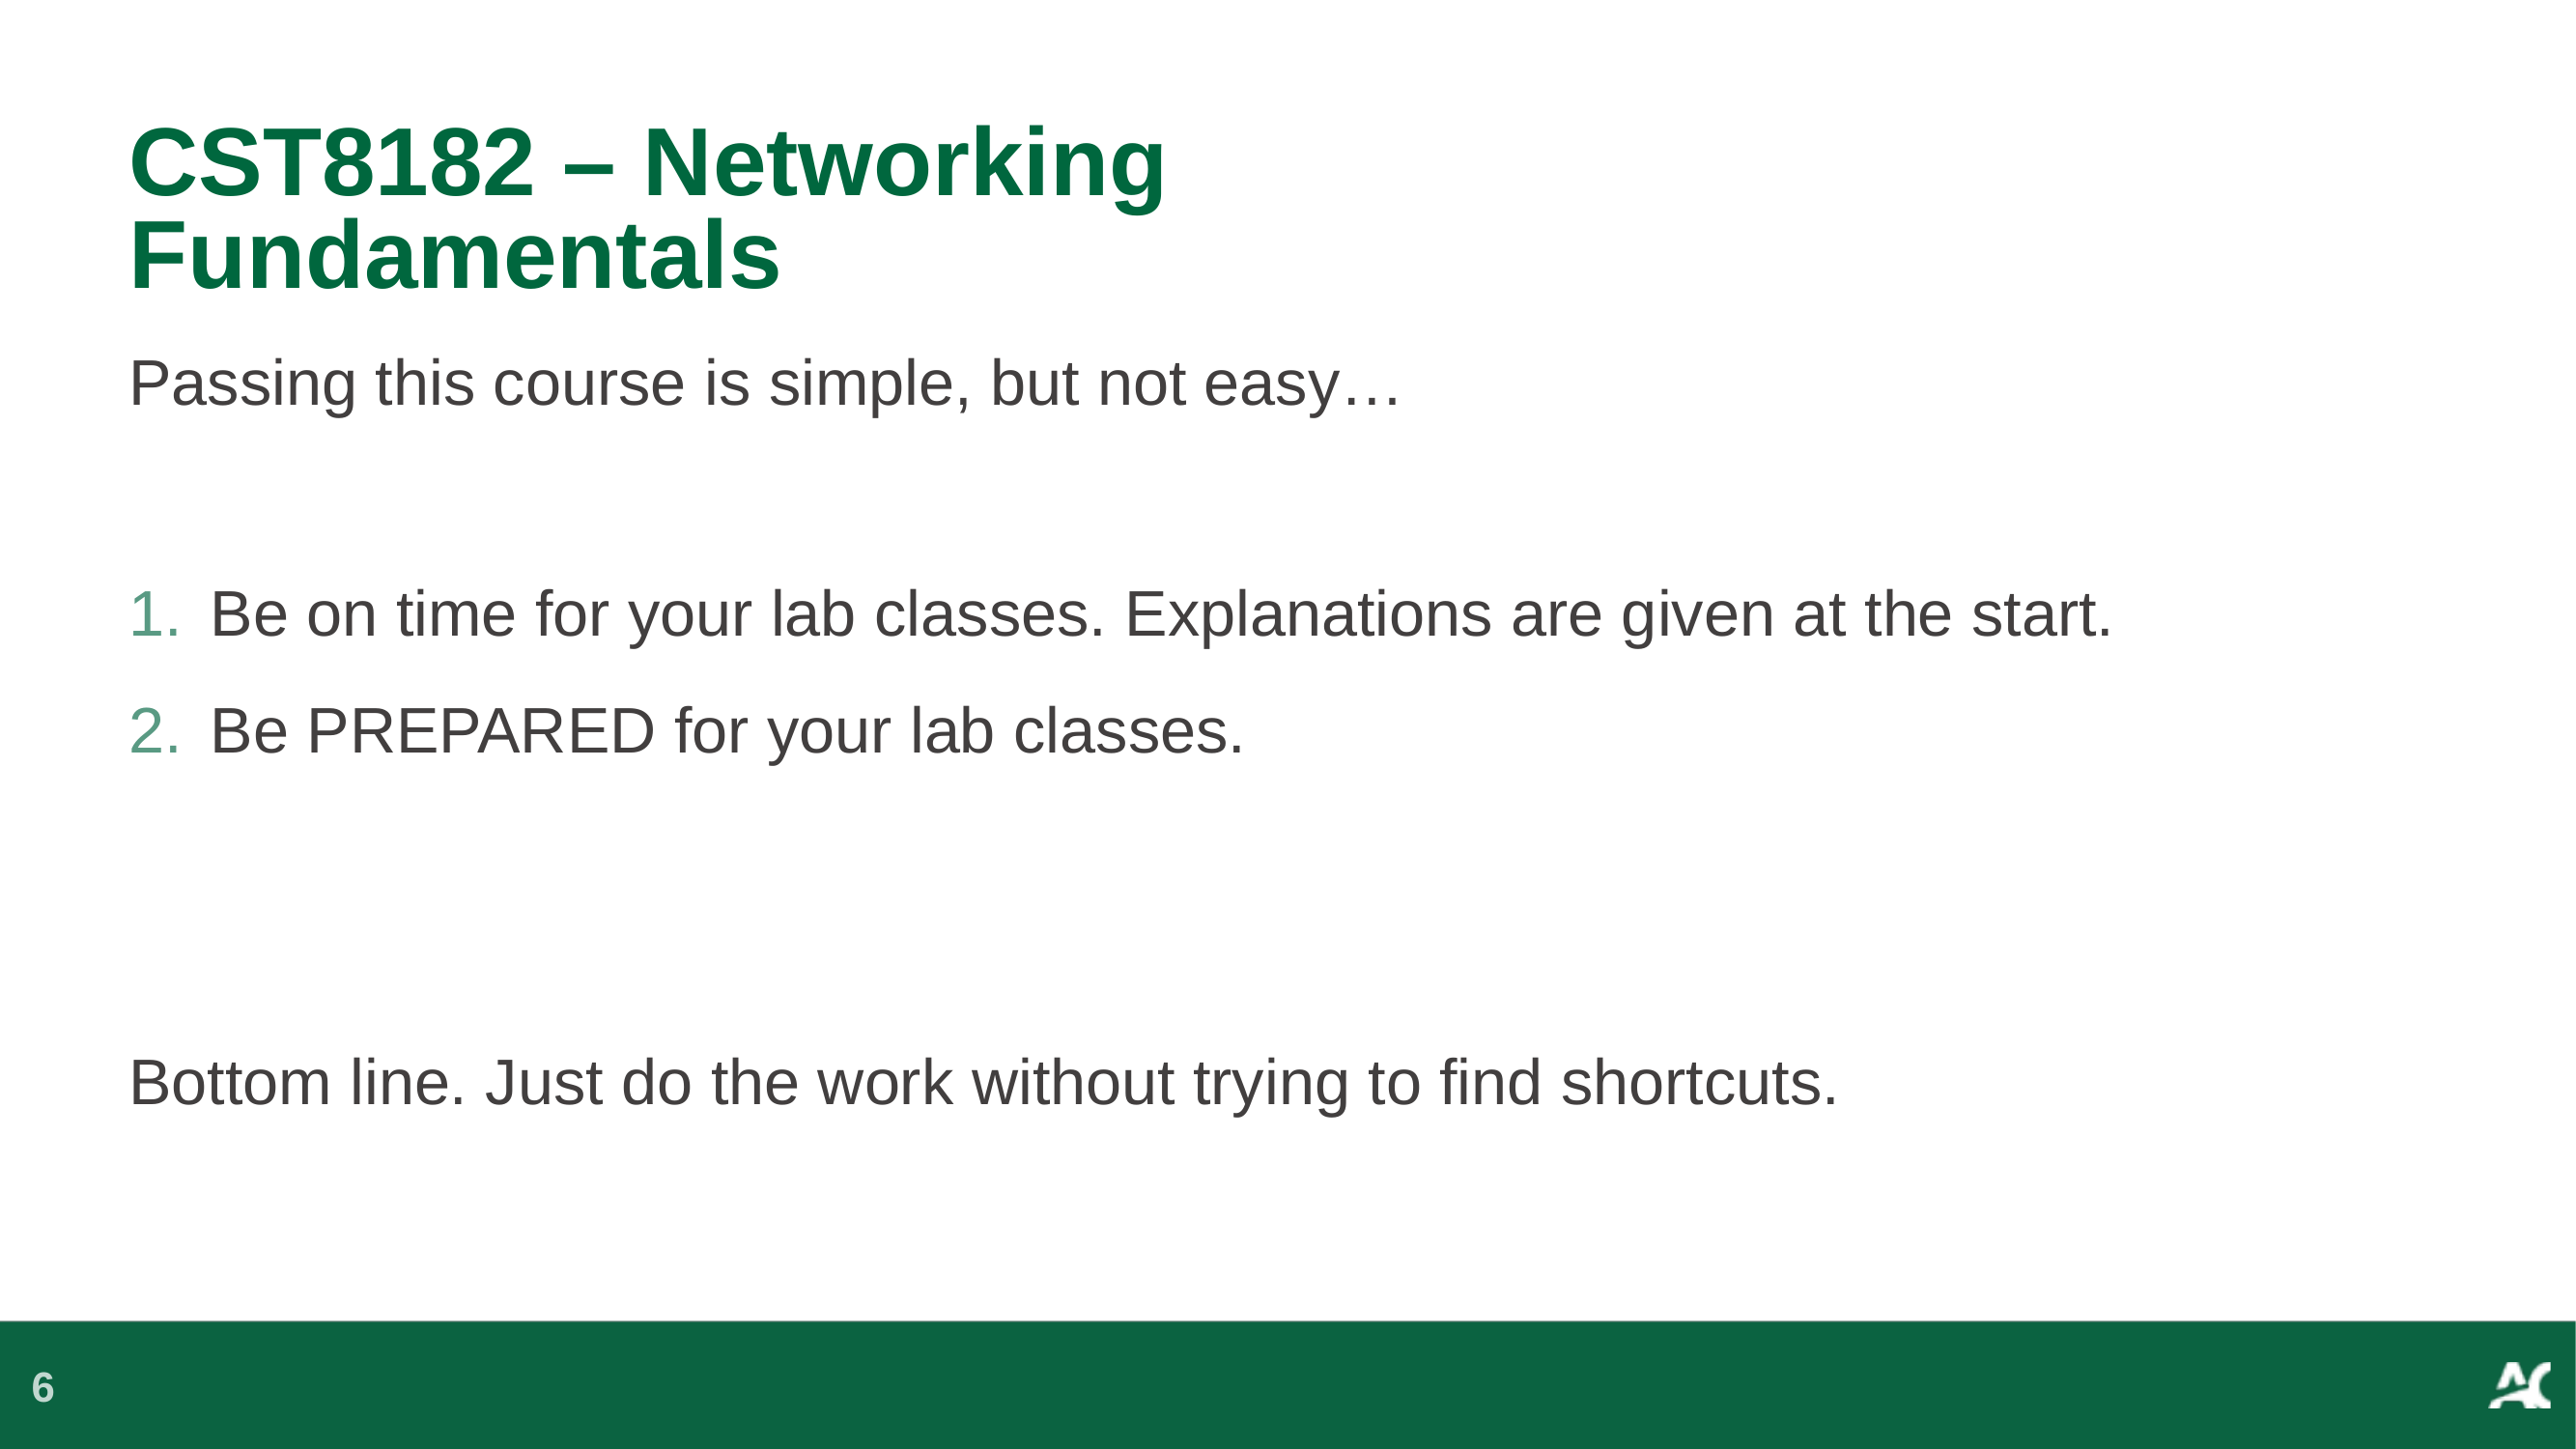

# CST8182 – Networking Fundamentals
Passing this course is simple, but not easy…

Be on time for your lab classes. Explanations are given at the start.
Be PREPARED for your lab classes.

Bottom line. Just do the work without trying to find shortcuts.
6